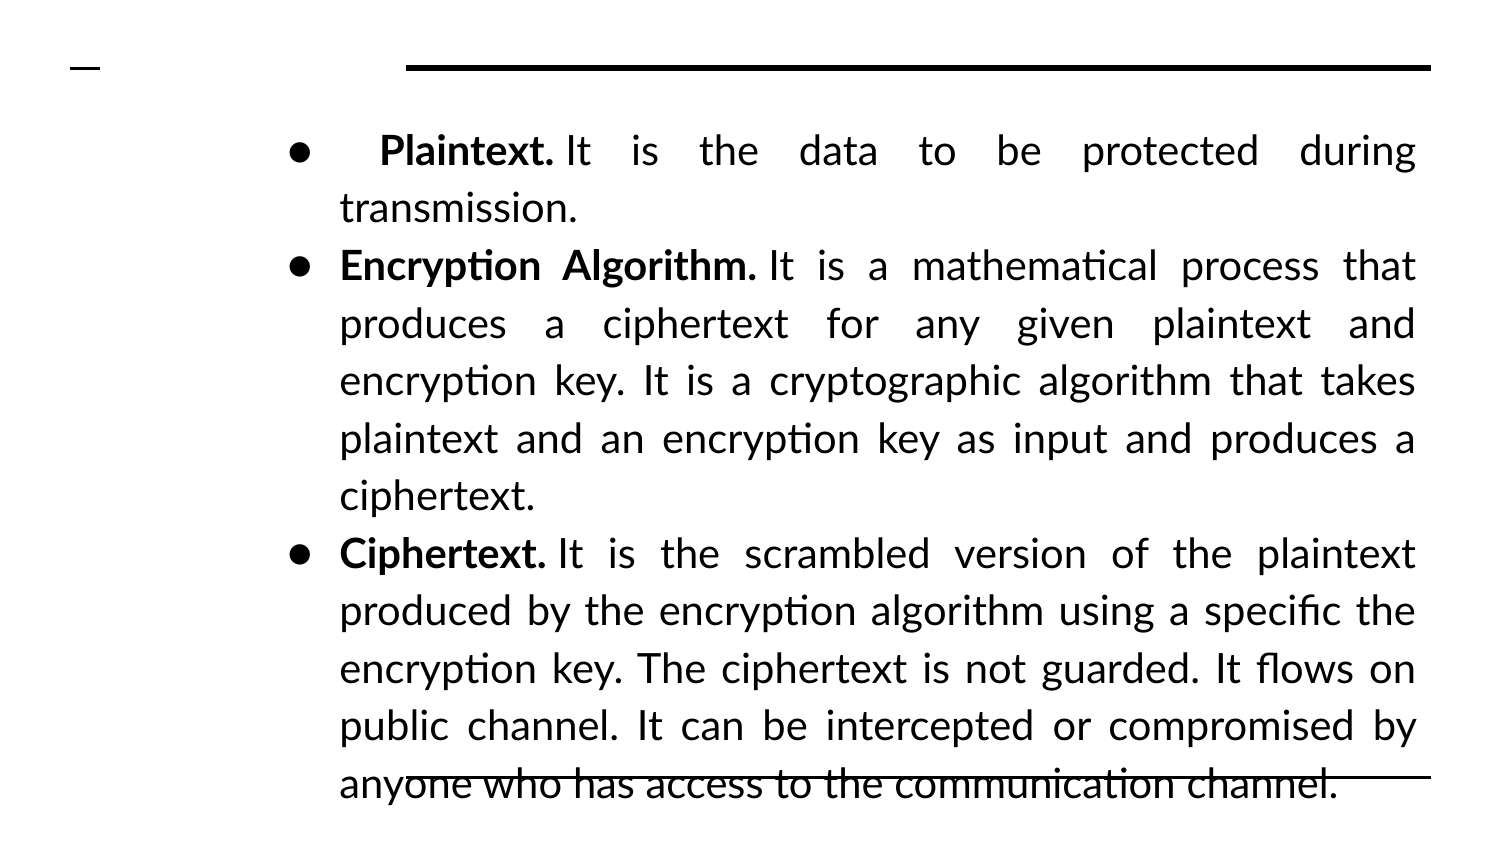

Plaintext. It is the data to be protected during transmission.
Encryption Algorithm. It is a mathematical process that produces a ciphertext for any given plaintext and encryption key. It is a cryptographic algorithm that takes plaintext and an encryption key as input and produces a ciphertext.
Ciphertext. It is the scrambled version of the plaintext produced by the encryption algorithm using a specific the encryption key. The ciphertext is not guarded. It flows on public channel. It can be intercepted or compromised by anyone who has access to the communication channel.